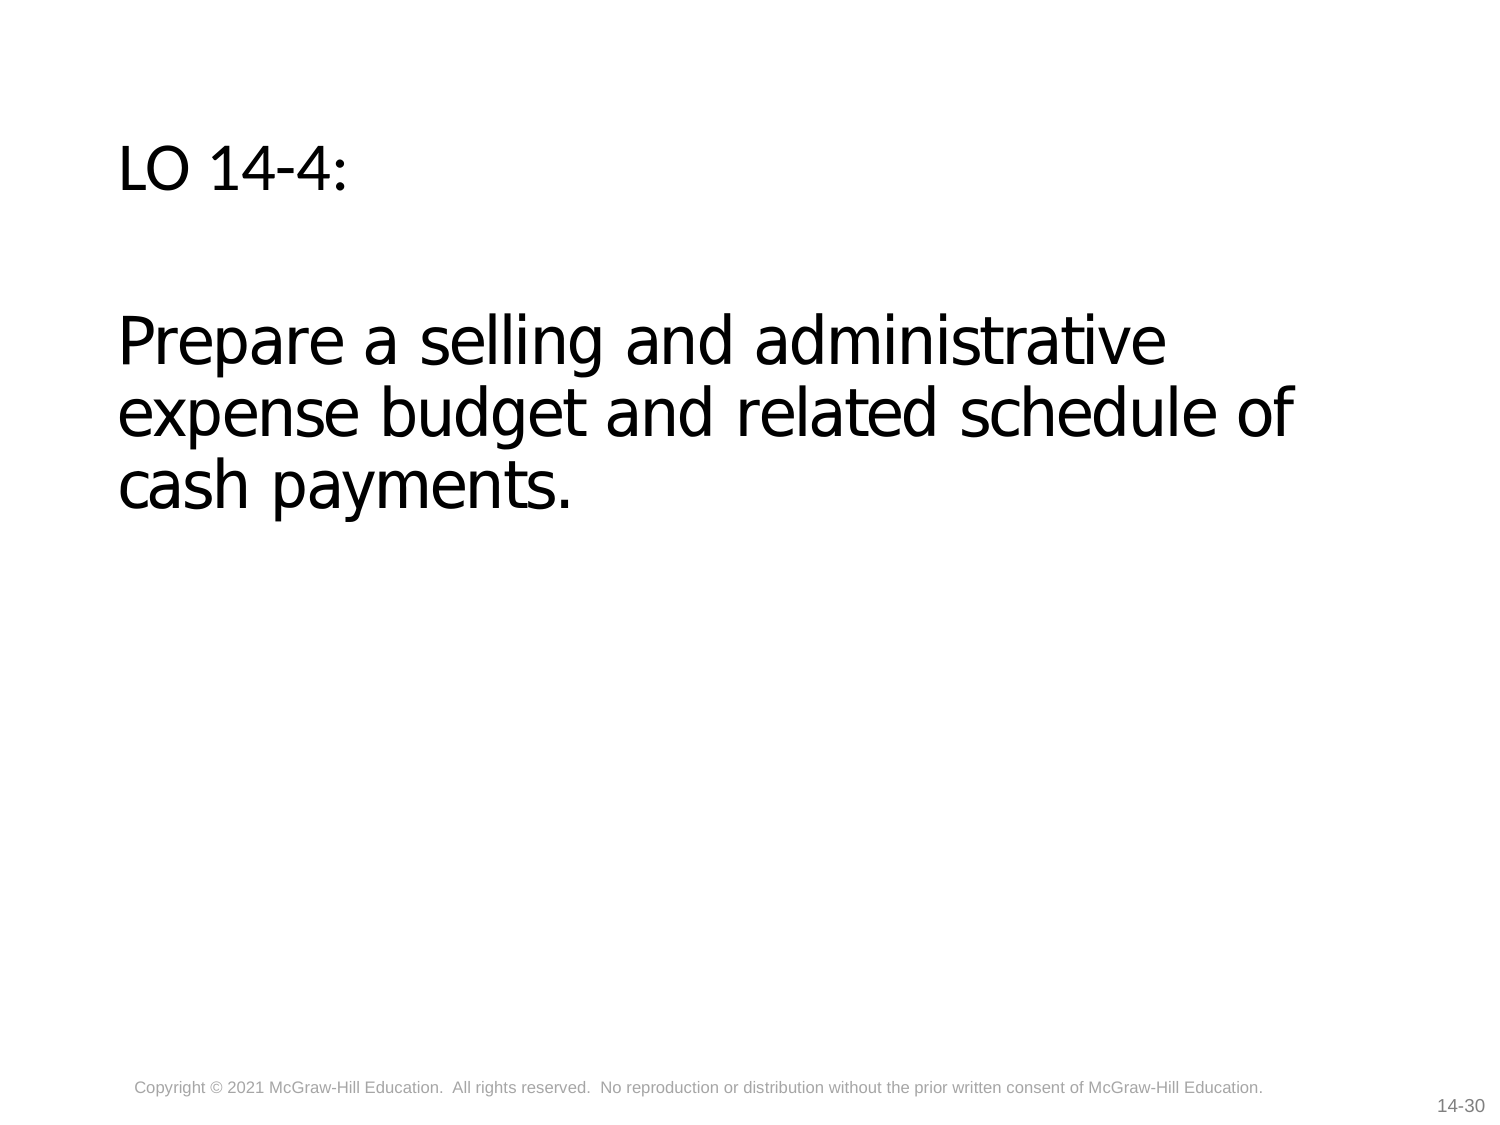

# LO 14-4:
Prepare a selling and administrative expense budget and related schedule of cash payments.